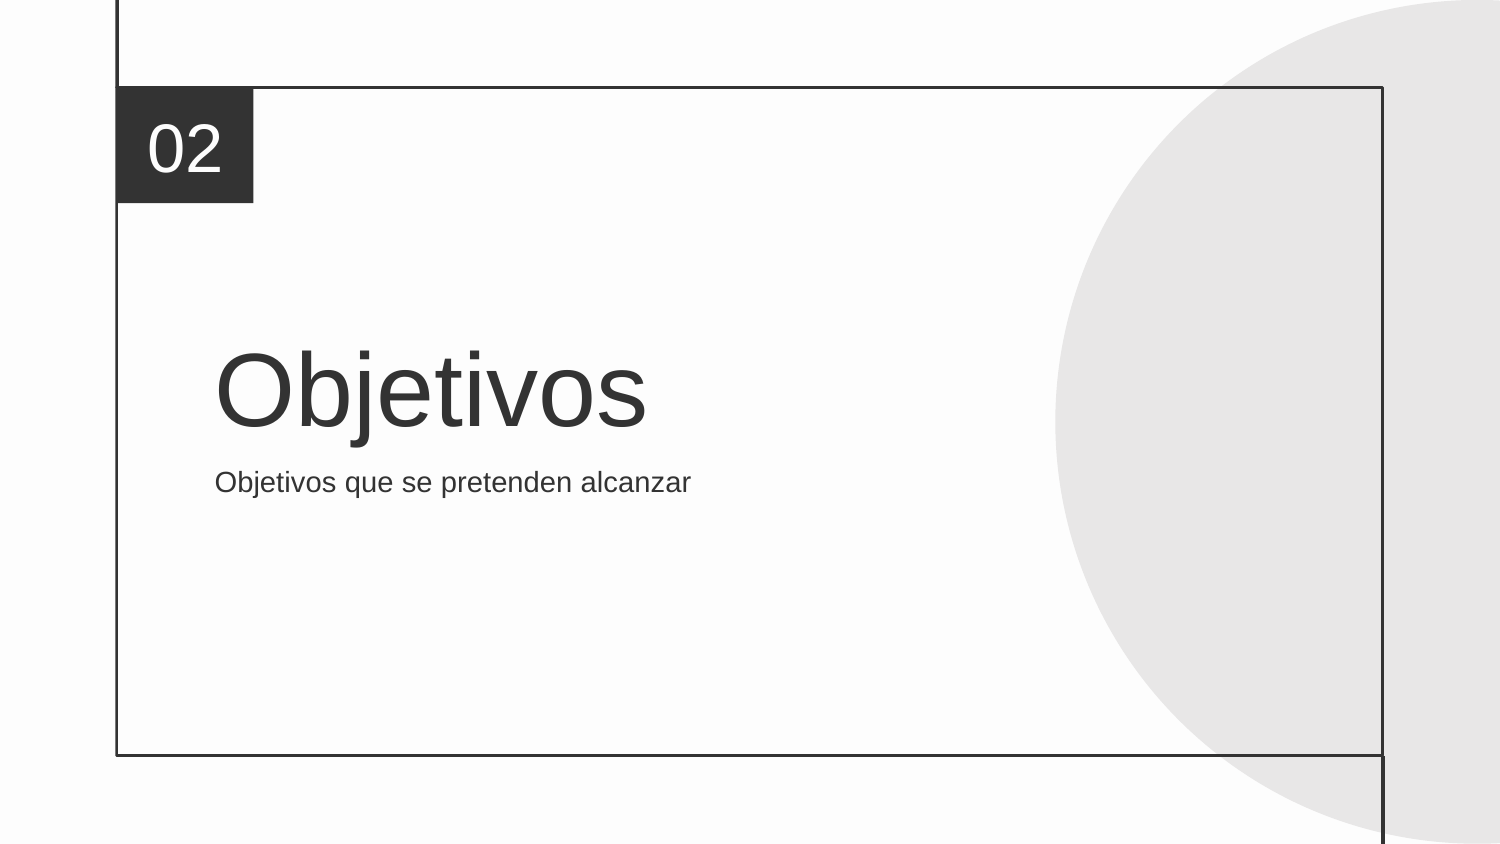

02
# Objetivos
Objetivos que se pretenden alcanzar